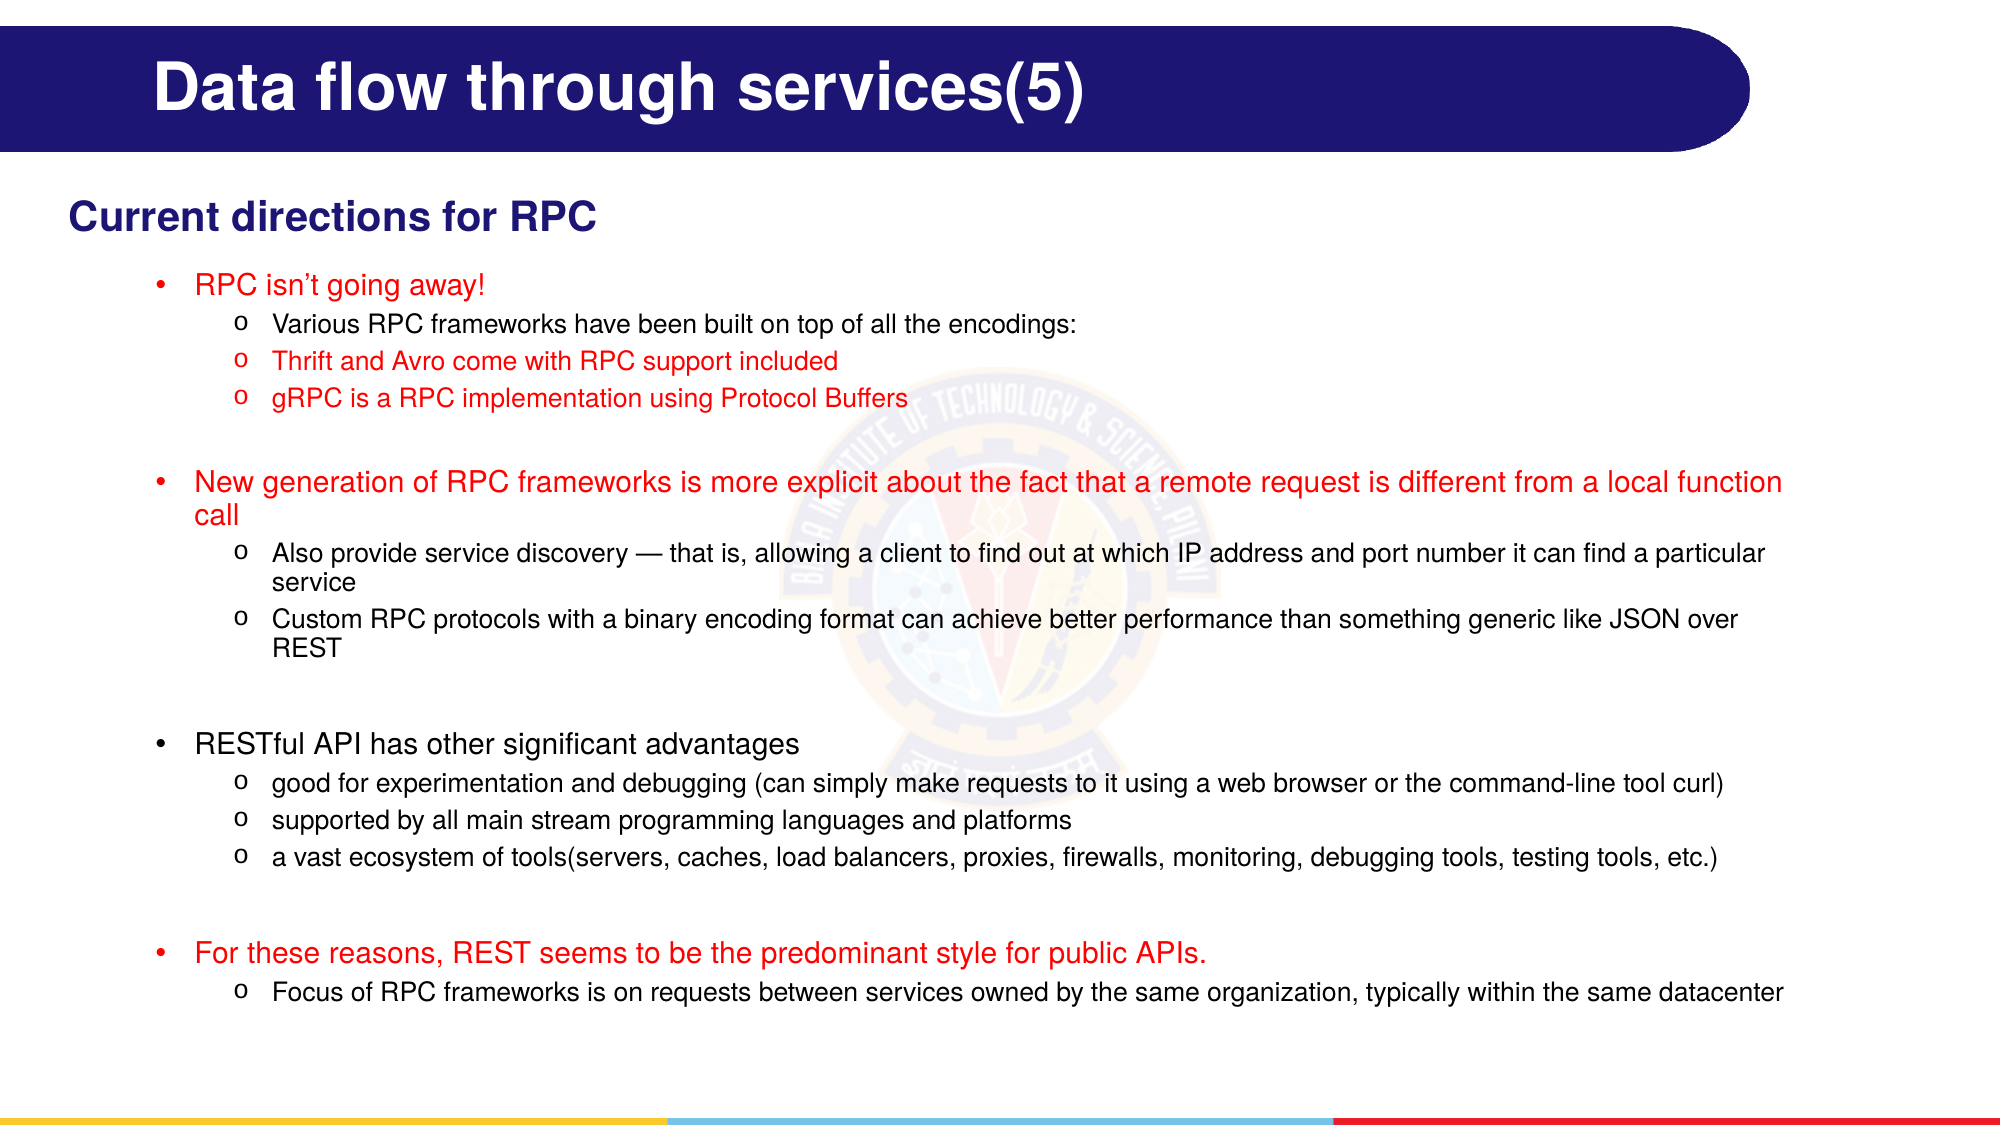

# Data flow through services(5)
Current directions for RPC
RPC isn’t going away!
Various RPC frameworks have been built on top of all the encodings:
Thrift and Avro come with RPC support included
gRPC is a RPC implementation using Protocol Buffers

New generation of RPC frameworks is more explicit about the fact that a remote request is different from a local function call
Also provide service discovery — that is, allowing a client to find out at which IP address and port number it can find a particular service
Custom RPC protocols with a binary encoding format can achieve better performance than something generic like JSON over REST

RESTful API has other significant advantages
good for experimentation and debugging (can simply make requests to it using a web browser or the command-line tool curl)
supported by all main stream programming languages and platforms
a vast ecosystem of tools(servers, caches, load balancers, proxies, firewalls, monitoring, debugging tools, testing tools, etc.)

For these reasons, REST seems to be the predominant style for public APIs.
Focus of RPC frameworks is on requests between services owned by the same organization, typically within the same datacenter